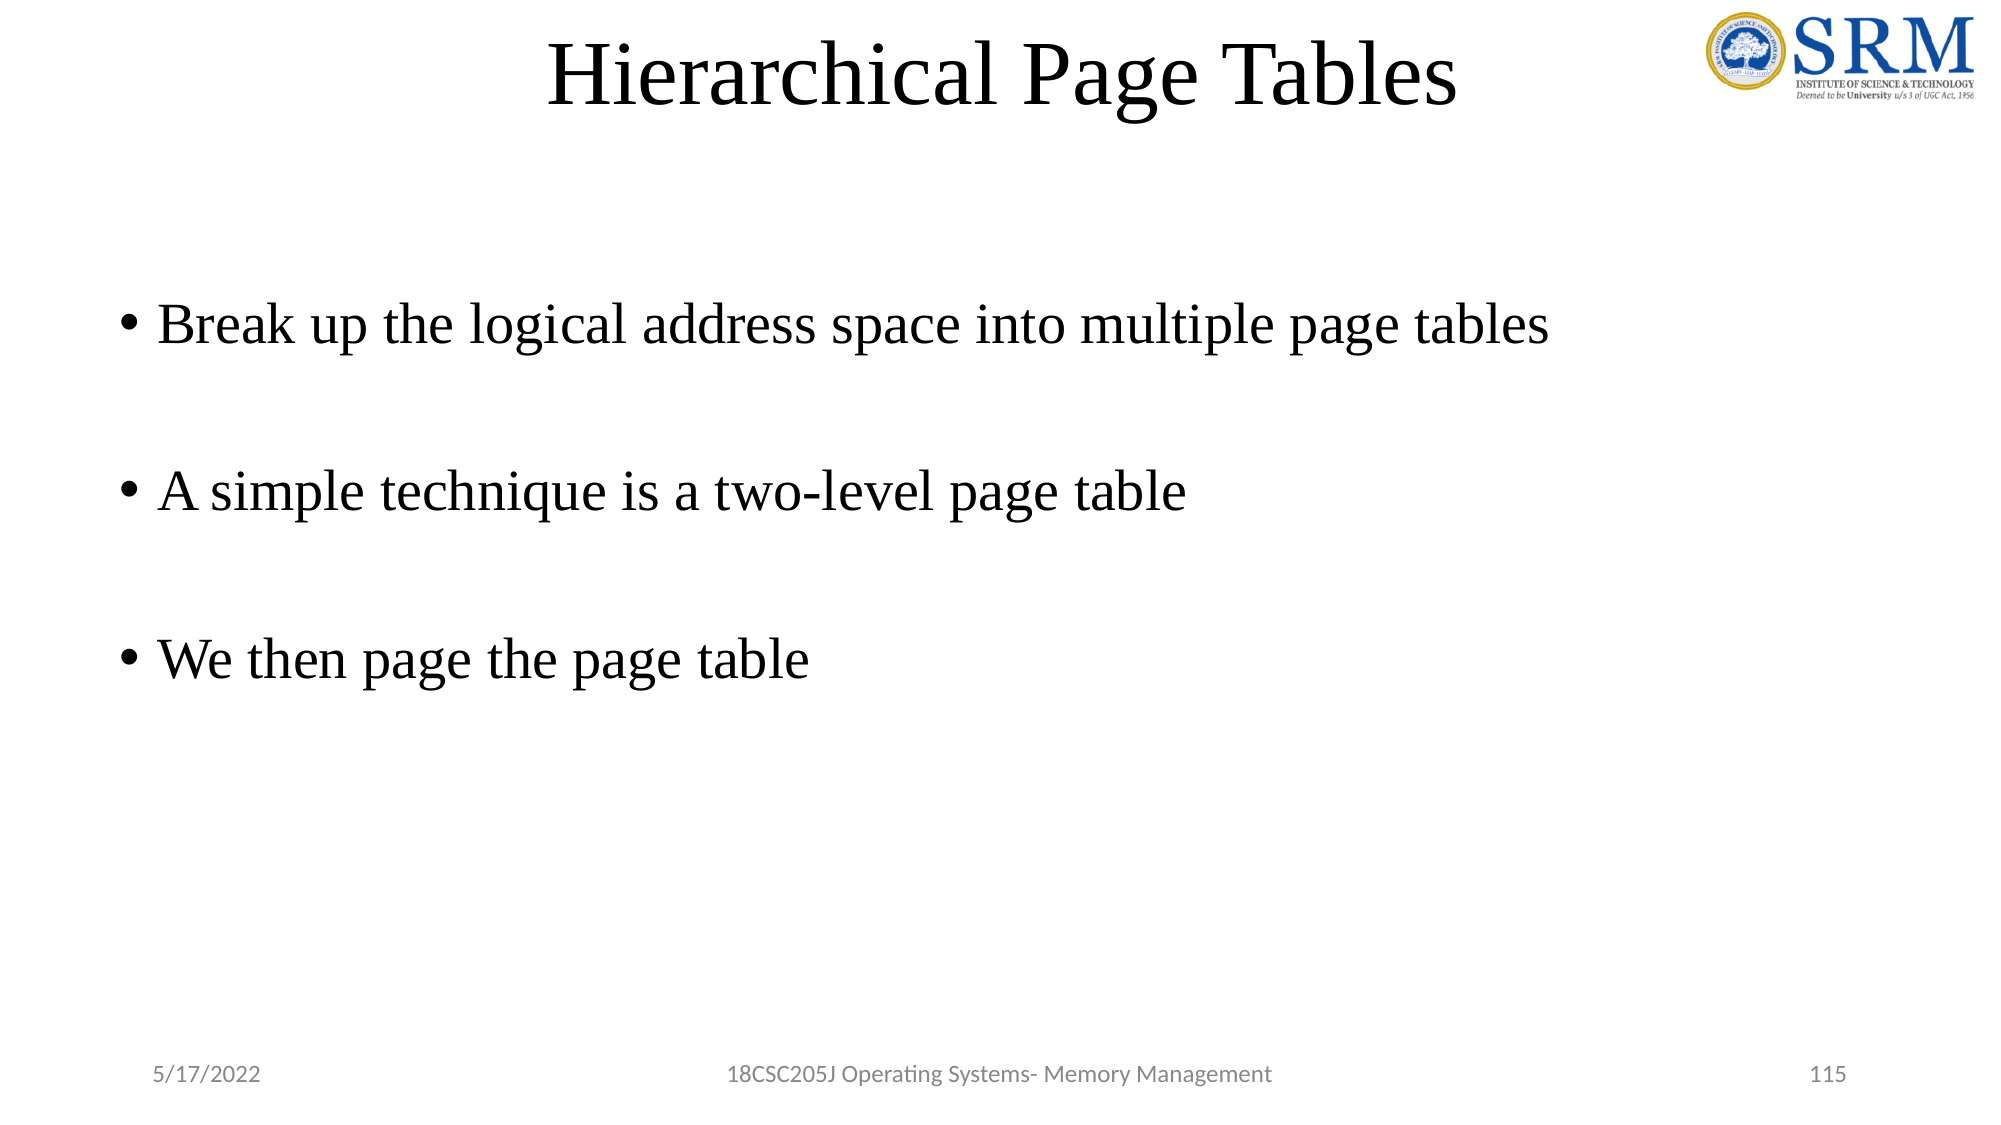

# Hierarchical Page Tables

Break up the logical address space into multiple page tables

A simple technique is a two-level page table

We then page the page table
5/17/2022
18CSC205J Operating Systems- Memory Management
115